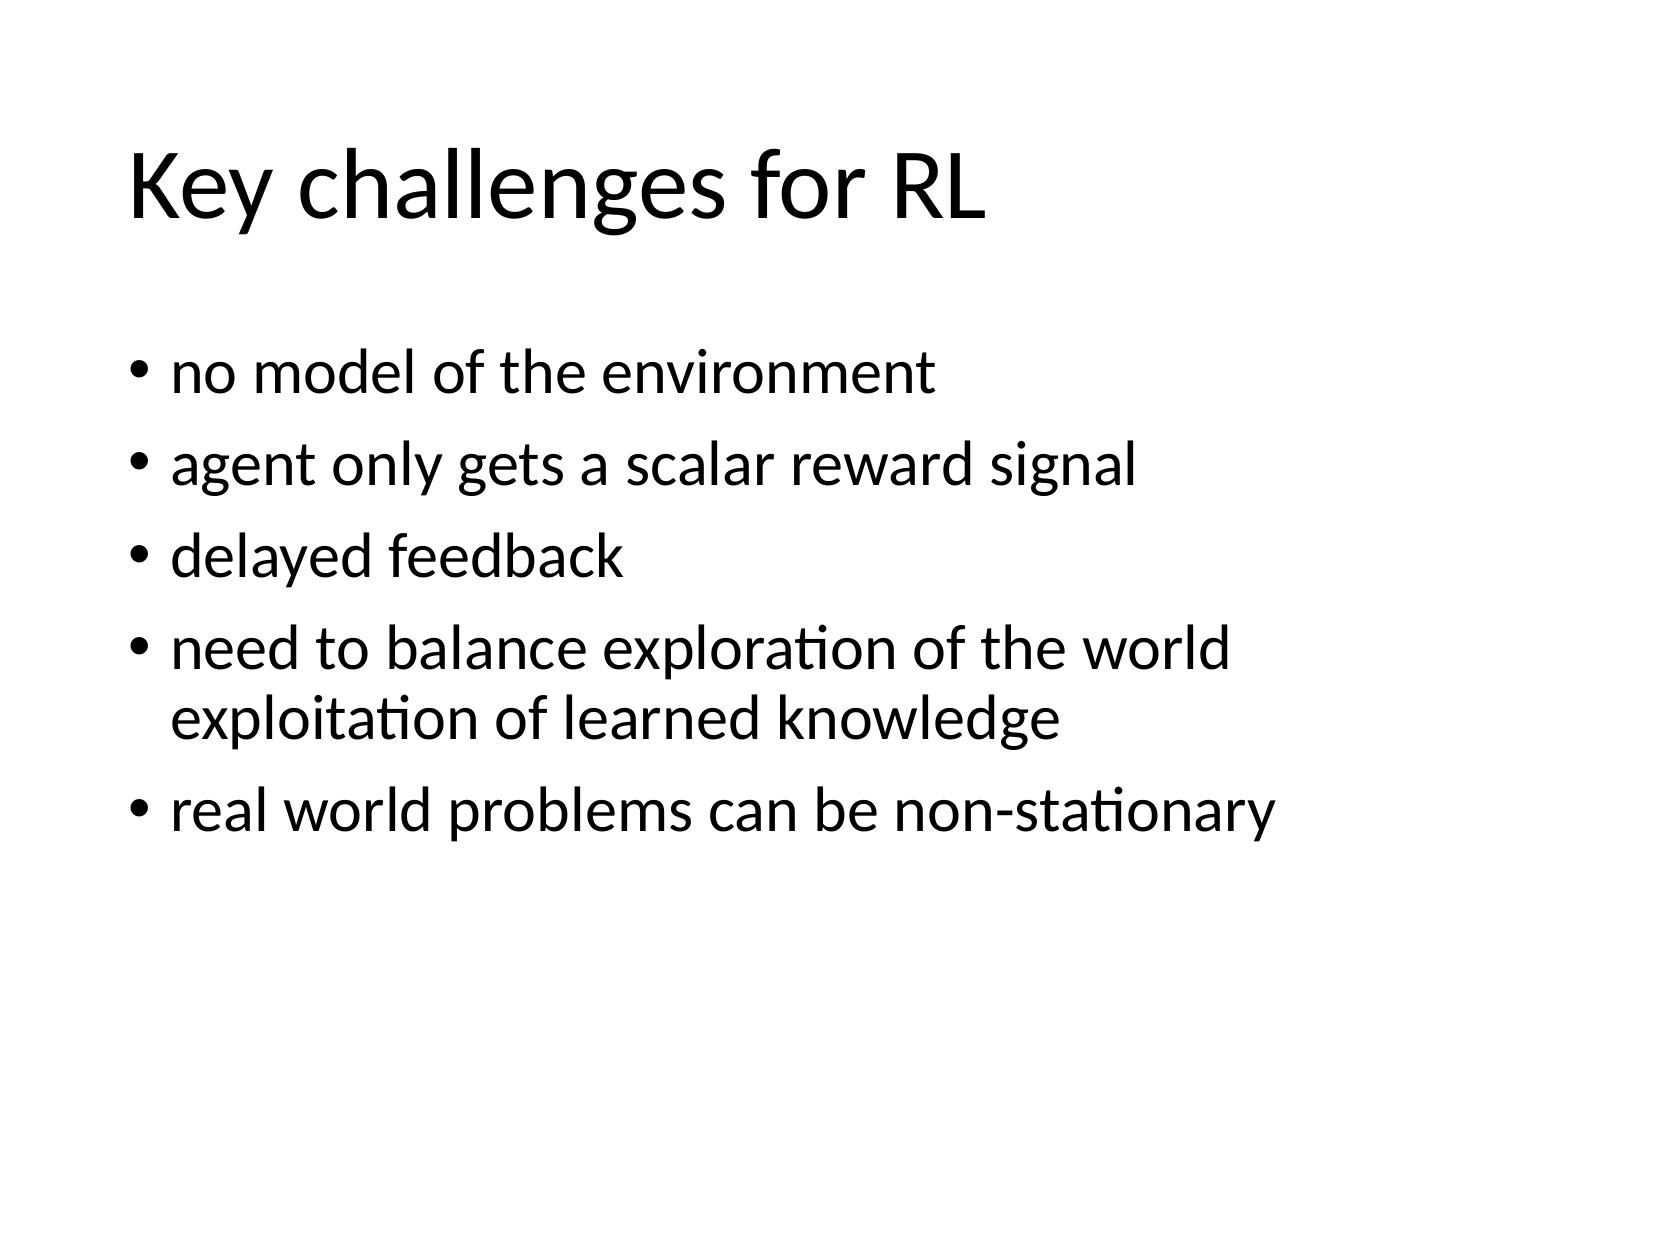

# Key challenges for RL
no model of the environment
agent only gets a scalar reward signal
delayed feedback
need to balance exploration of the world exploitation of learned knowledge
real world problems can be non-stationary